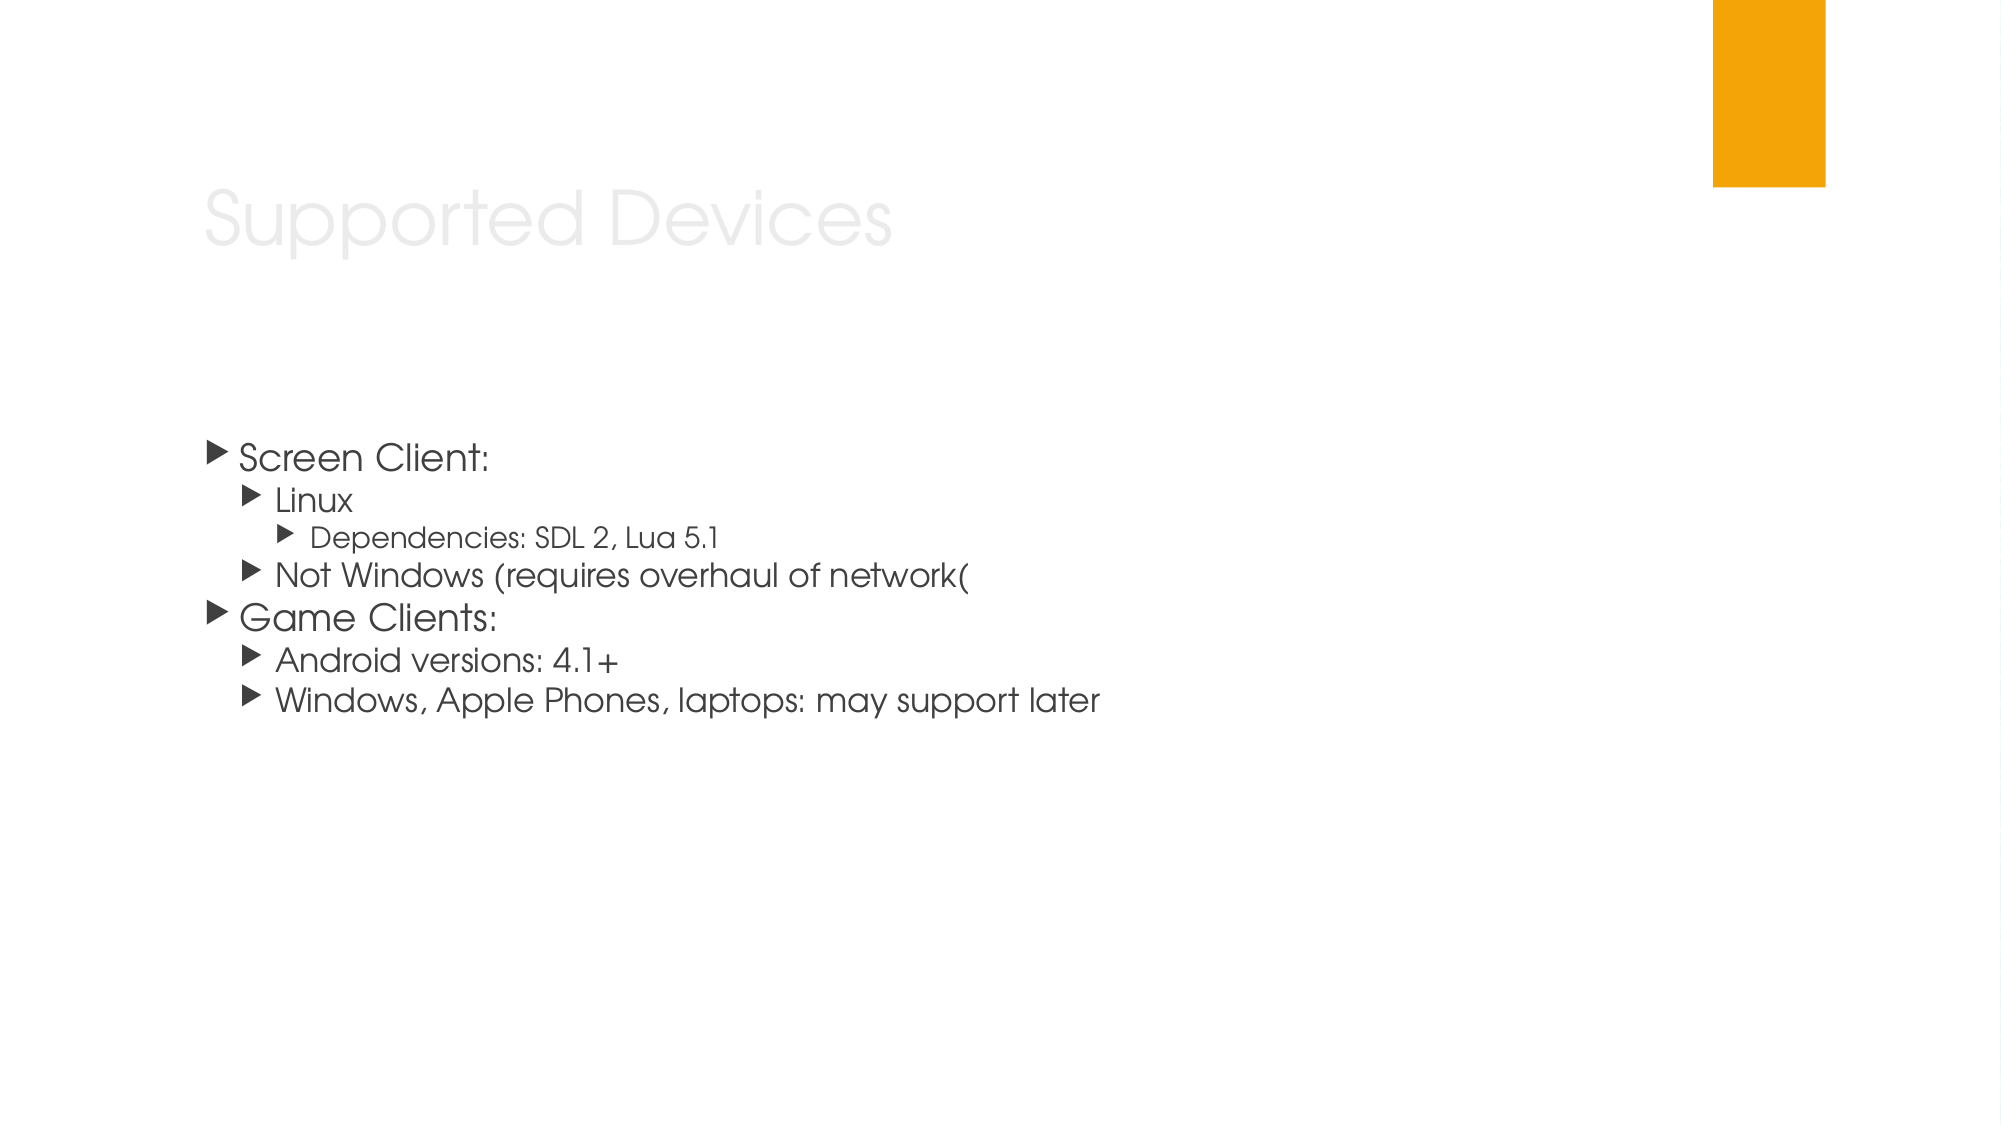

Supported Devices
Screen Client:
Linux
Dependencies: SDL 2, Lua 5.1
Not Windows (requires overhaul of network(
Game Clients:
Android versions: 4.1+
Windows, Apple Phones, laptops: may support later